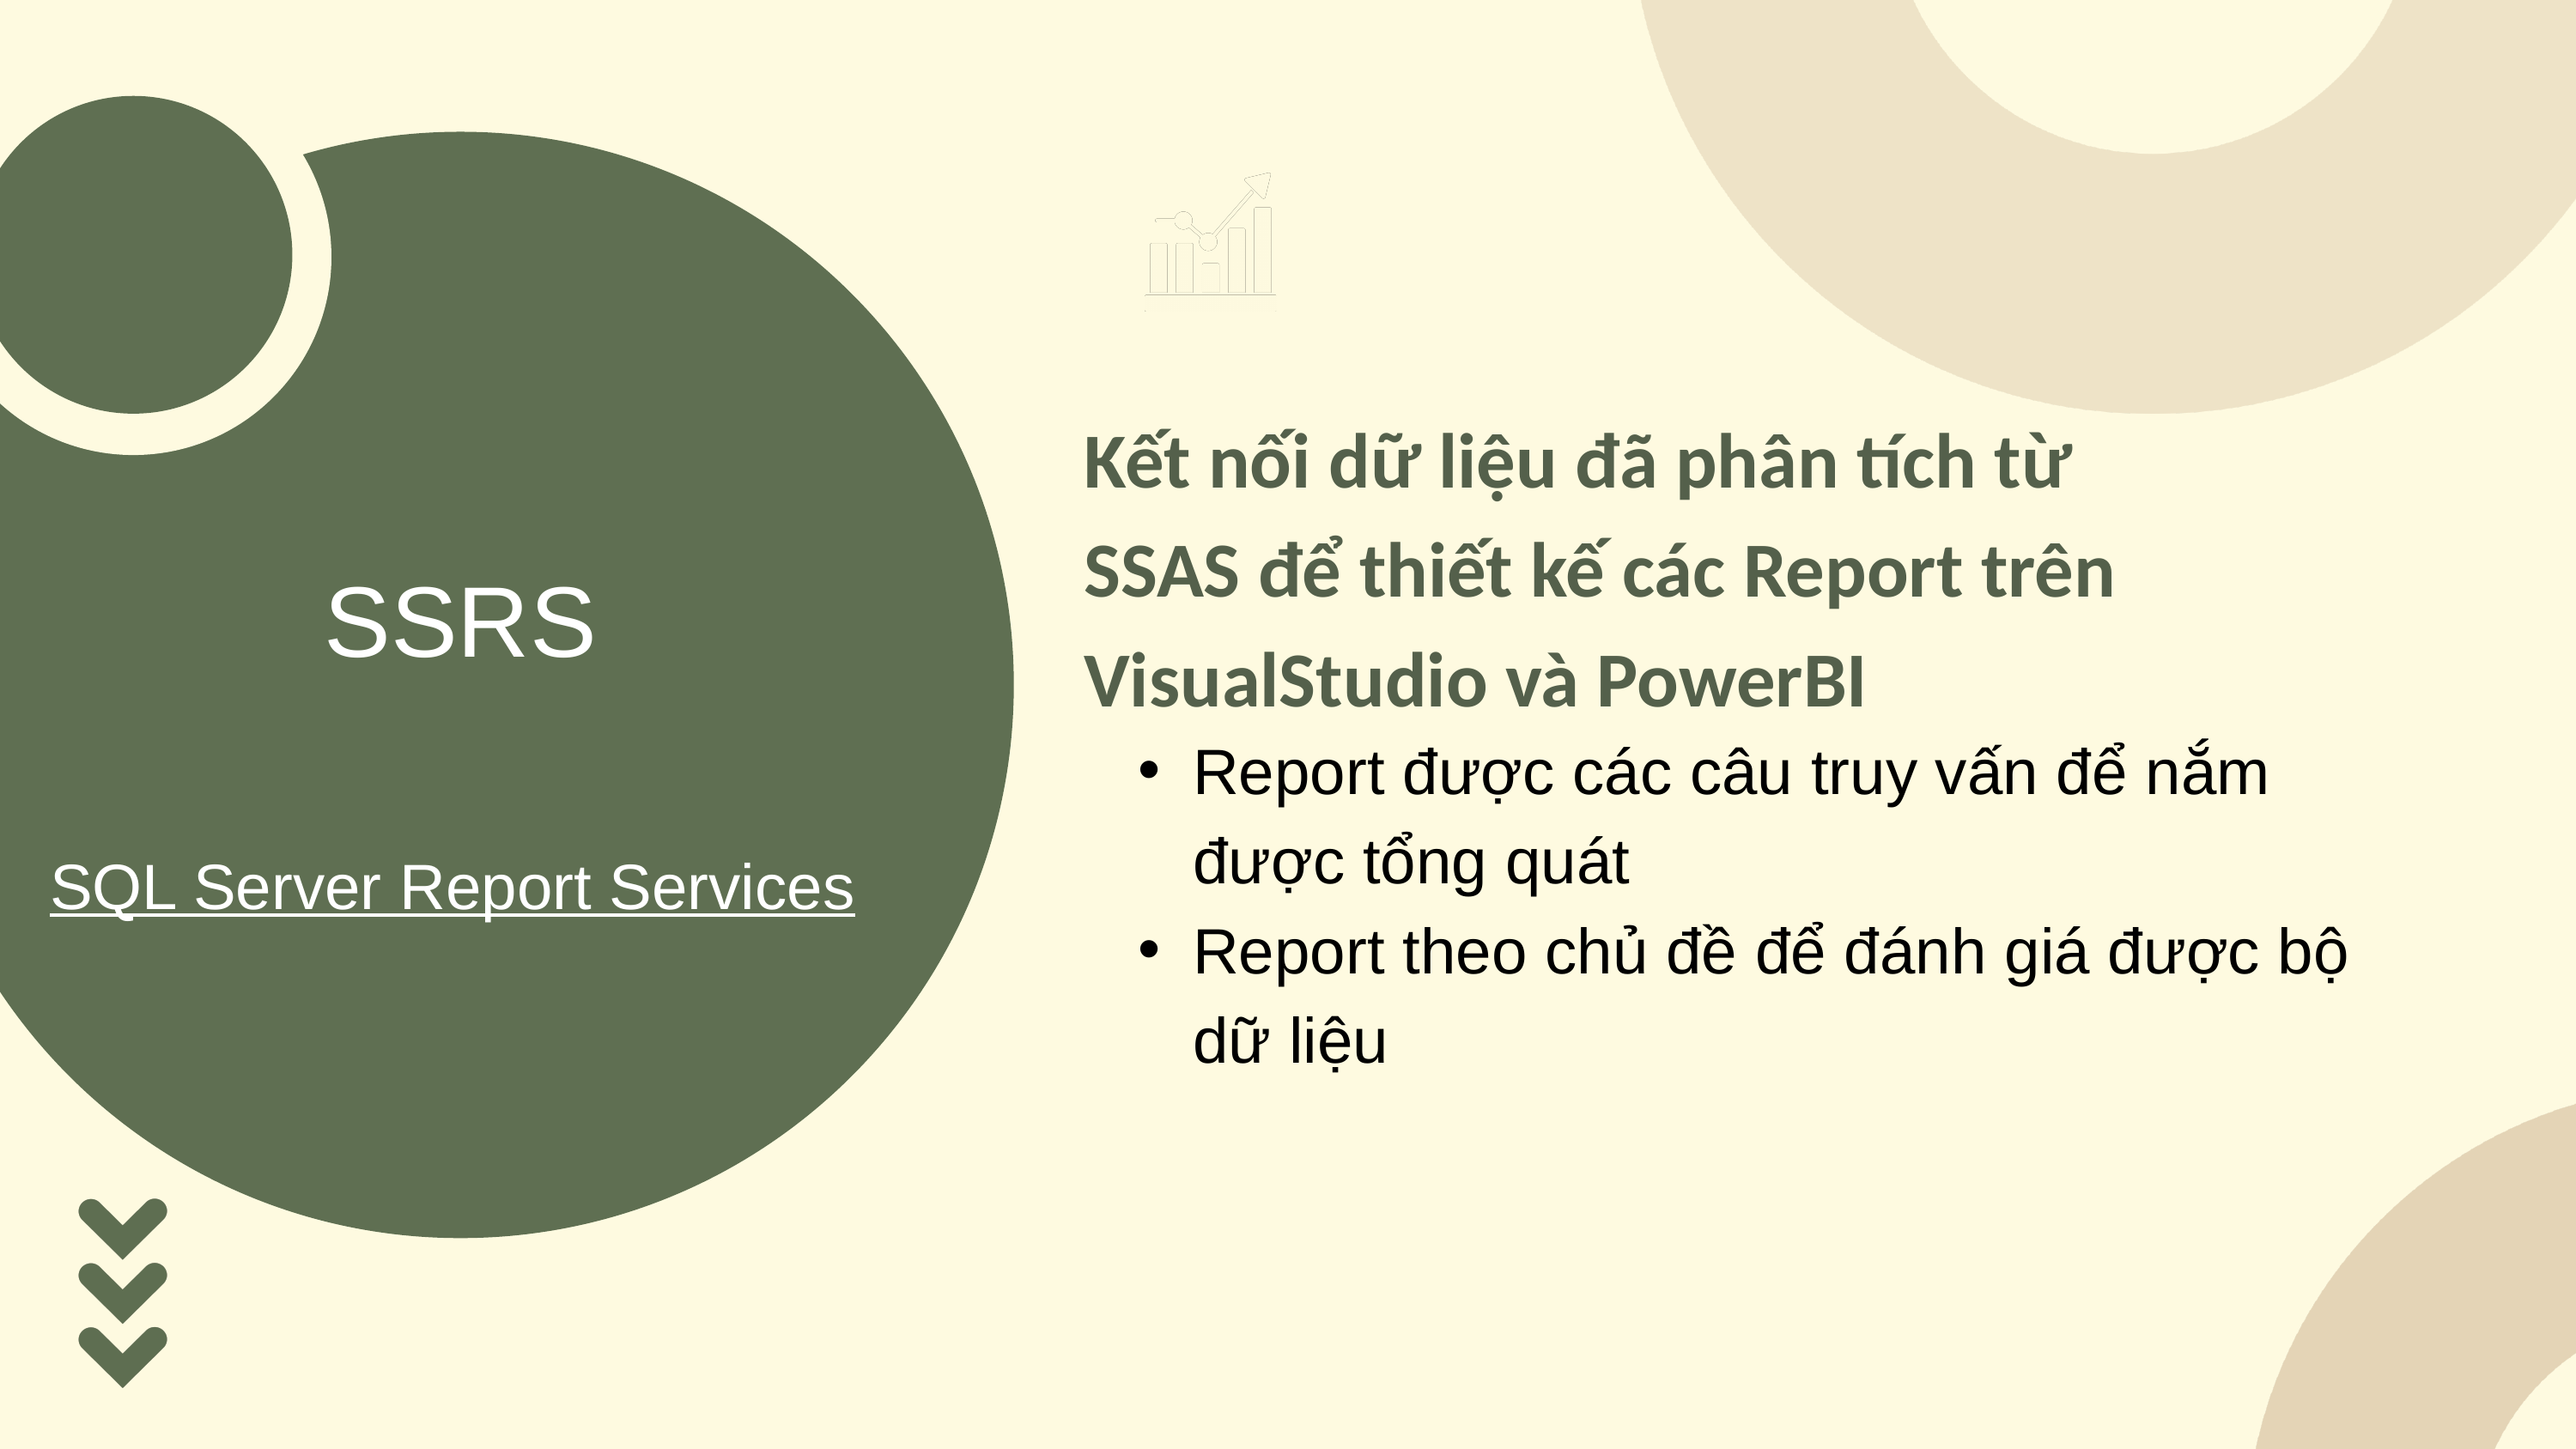

SSRS

Kết nối dữ liệu đã phân tích từ SSAS để thiết kế các Report trên VisualStudio và PowerBI
Report được các câu truy vấn để nắm được tổng quát
Report theo chủ đề để đánh giá được bộ dữ liệu
SQL Server Report Services